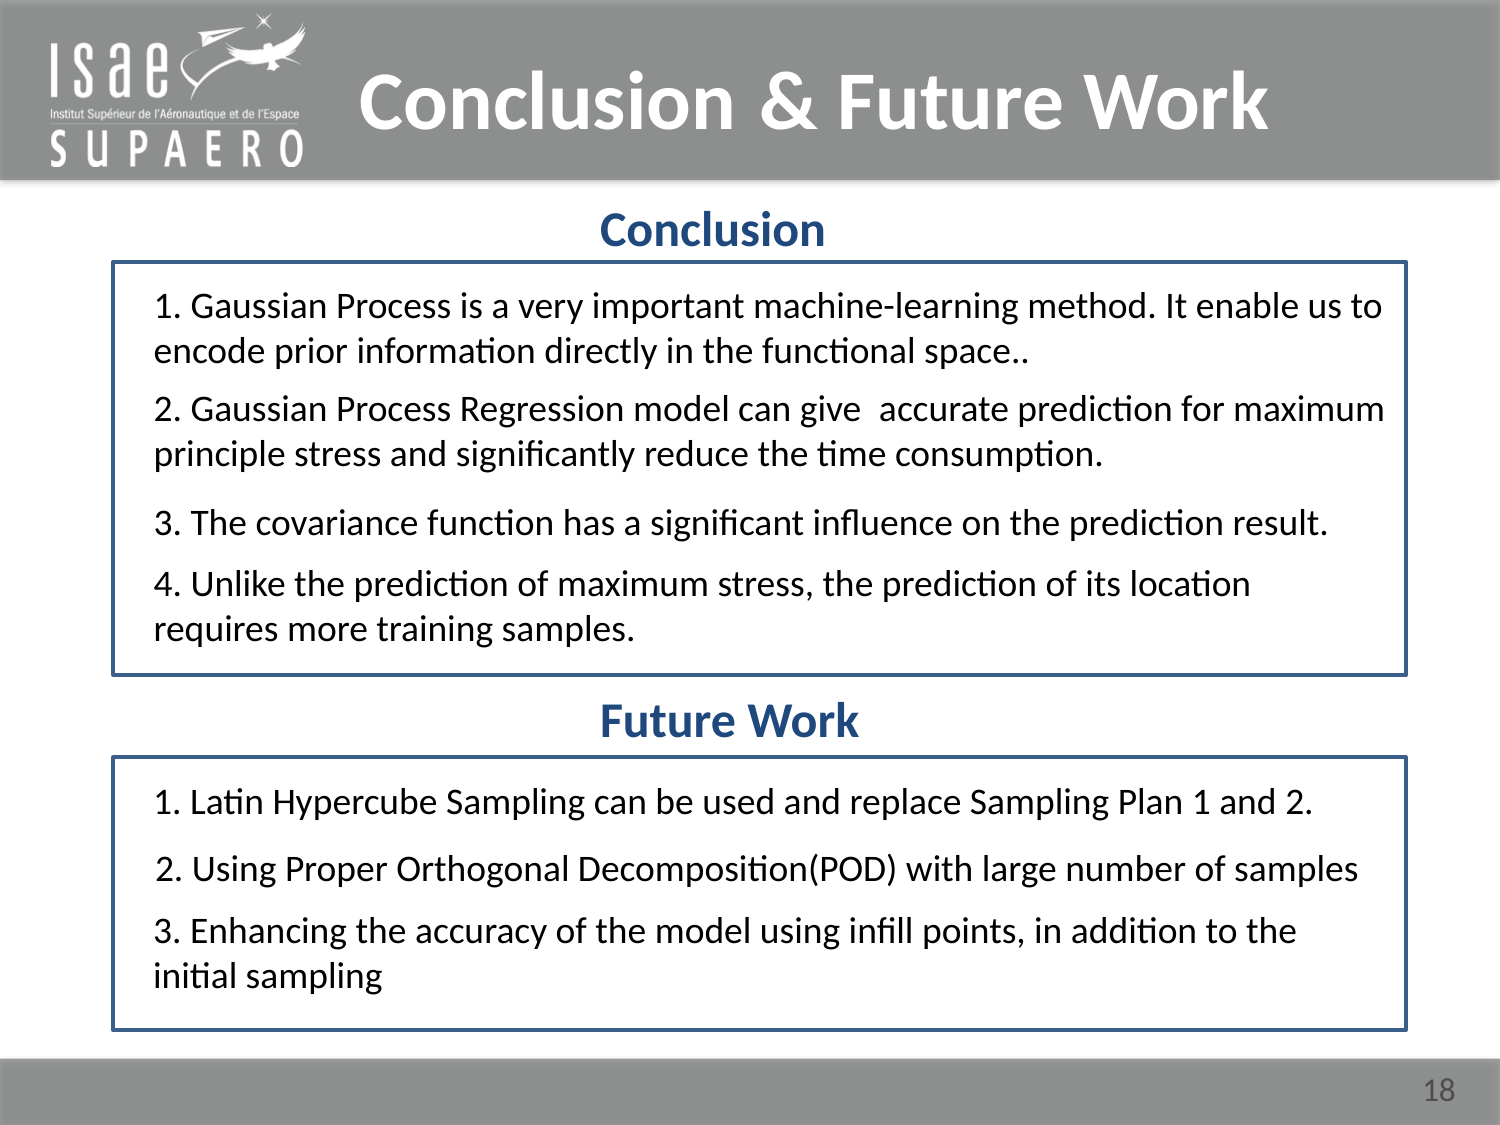

# Conclusion & Future Work
Conclusion

1. Gaussian Process is a very important machine-learning method. It enable us to encode prior information directly in the functional space..
2. Gaussian Process Regression model can give  accurate prediction for maximum principle stress and significantly reduce the time consumption.
3. The covariance function has a significant influence on the prediction result.
4. Unlike the prediction of maximum stress, the prediction of its location requires more training samples.
Future Work

1. Latin Hypercube Sampling can be used and replace Sampling Plan 1 and 2.
2. Using Proper Orthogonal Decomposition(POD) with large number of samples
3. Enhancing the accuracy of the model using infill points, in addition to the initial sampling
18